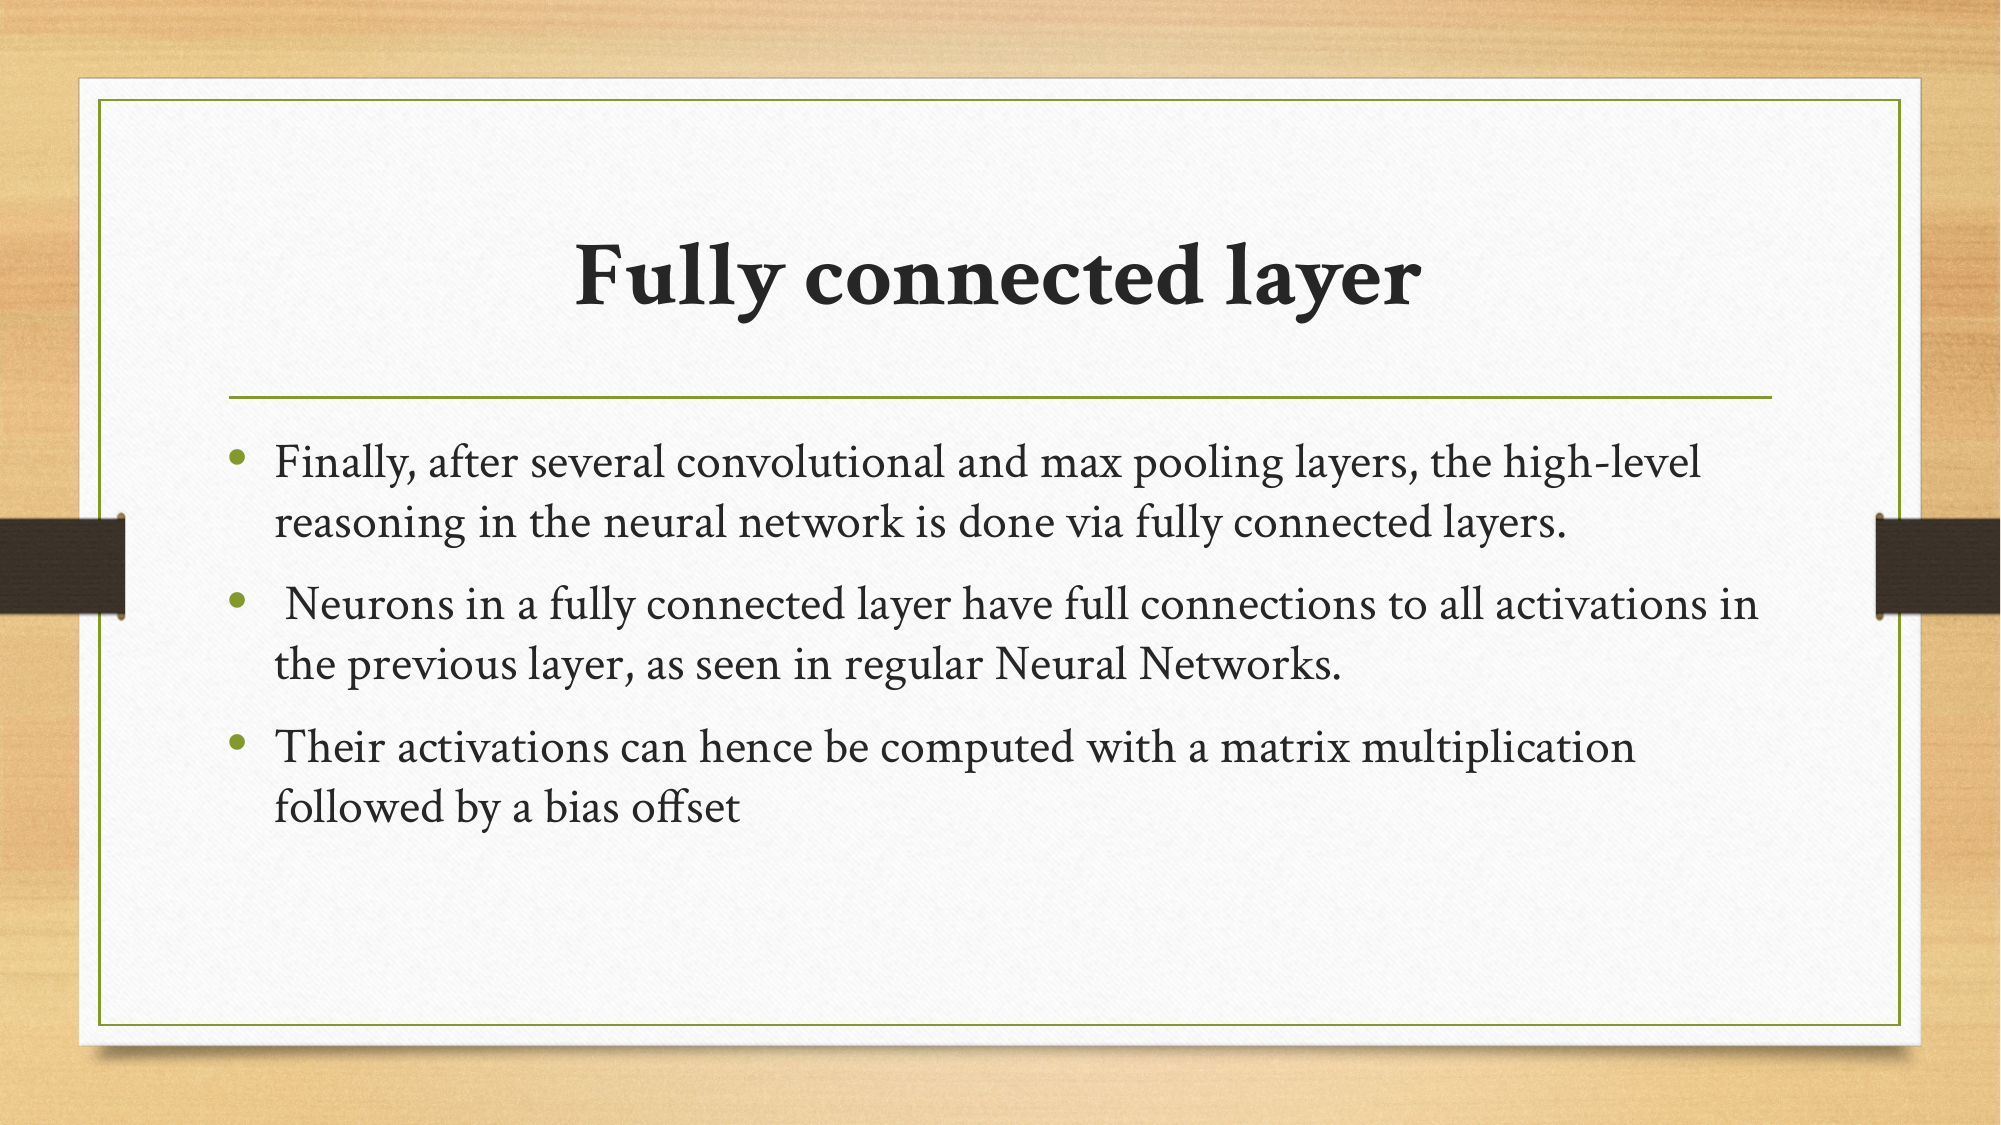

# Fully connected layer
Finally, after several convolutional and max pooling layers, the high-level reasoning in the neural network is done via fully connected layers.
 Neurons in a fully connected layer have full connections to all activations in the previous layer, as seen in regular Neural Networks.
Their activations can hence be computed with a matrix multiplication followed by a bias offset